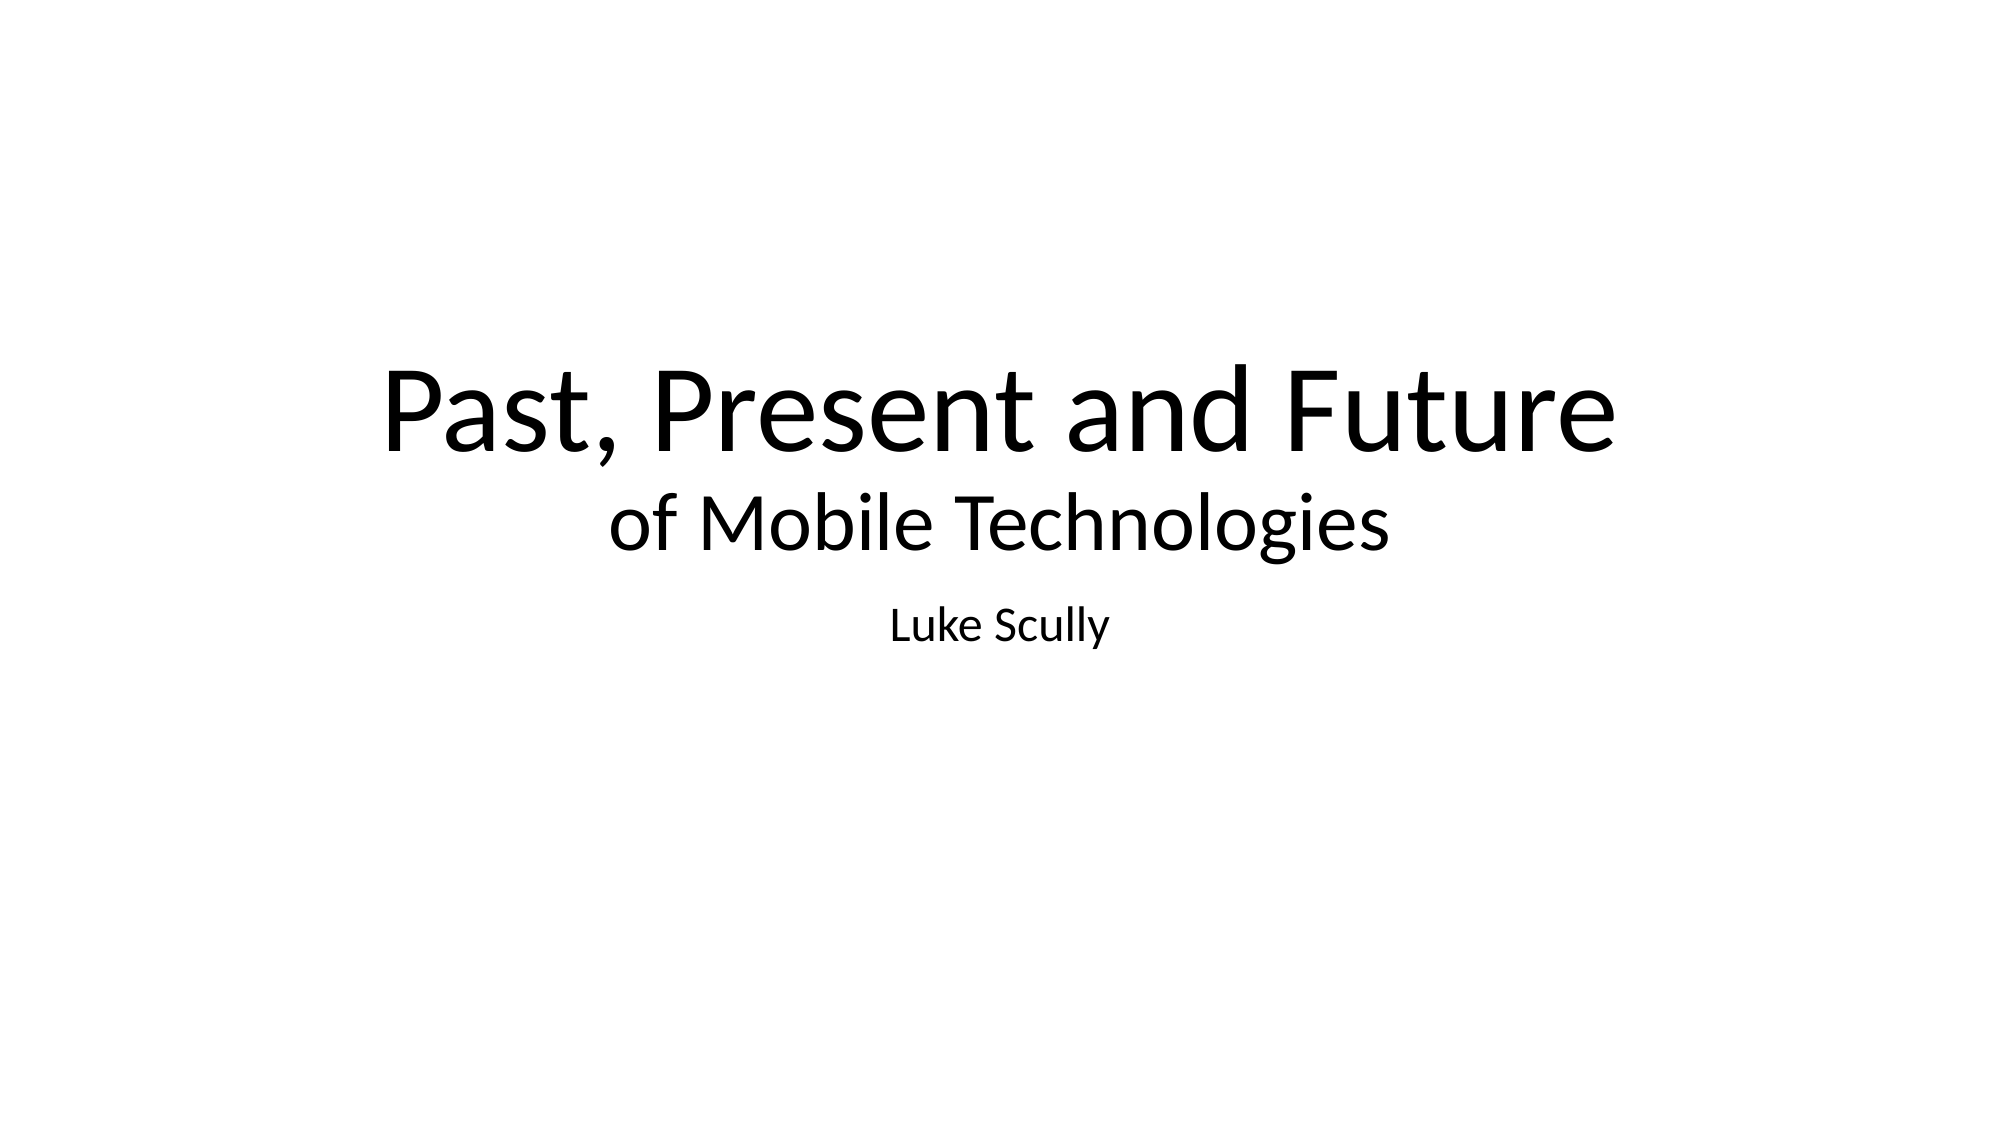

# Past, Present and Future of Mobile Technologies
Luke Scully